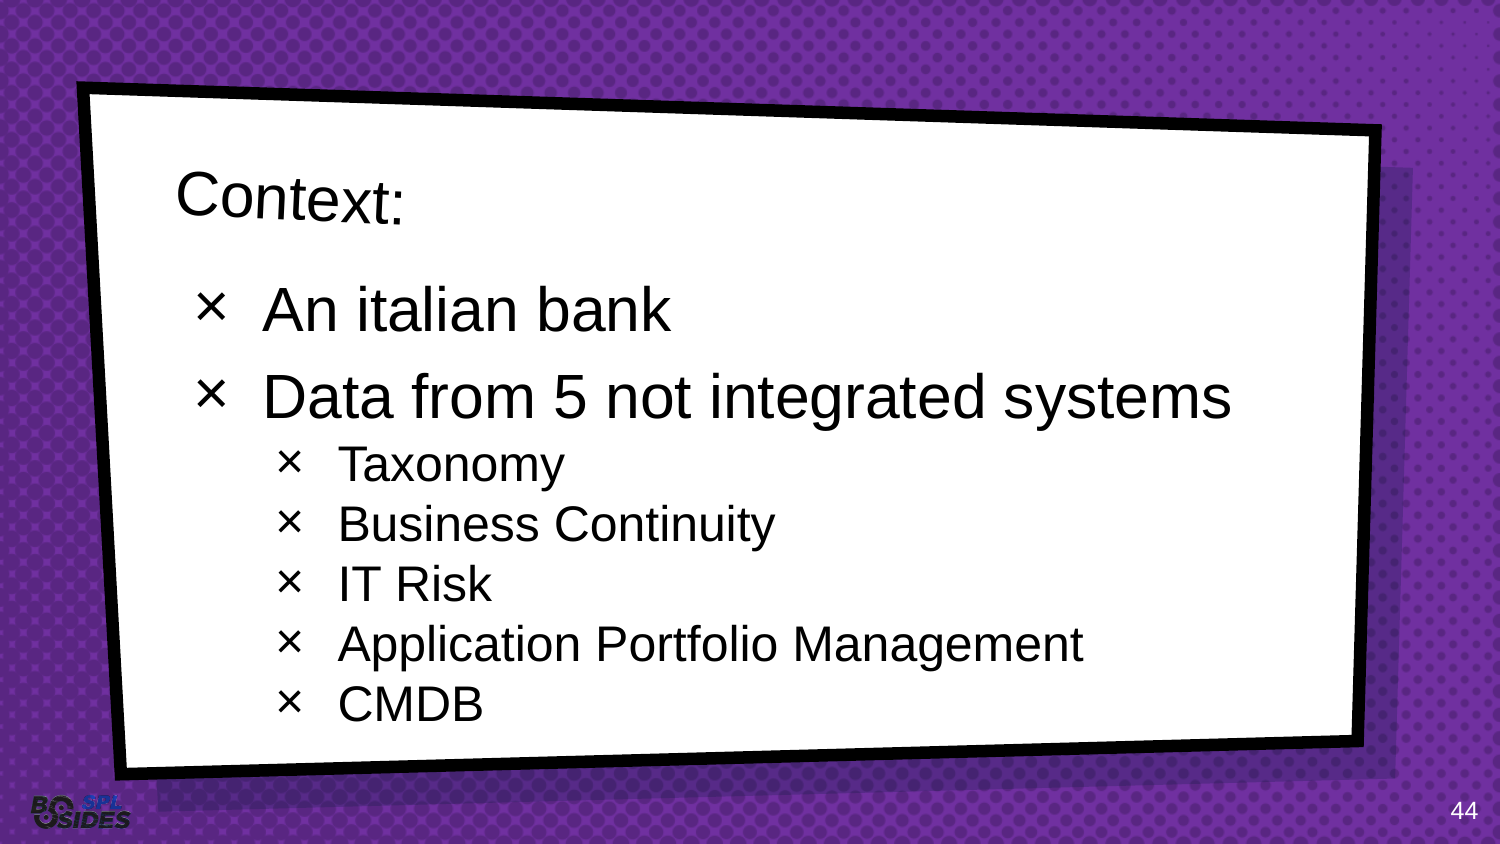

# Context:
An italian bank
Data from 5 not integrated systems
Taxonomy
Business Continuity
IT Risk
Application Portfolio Management
CMDB
44